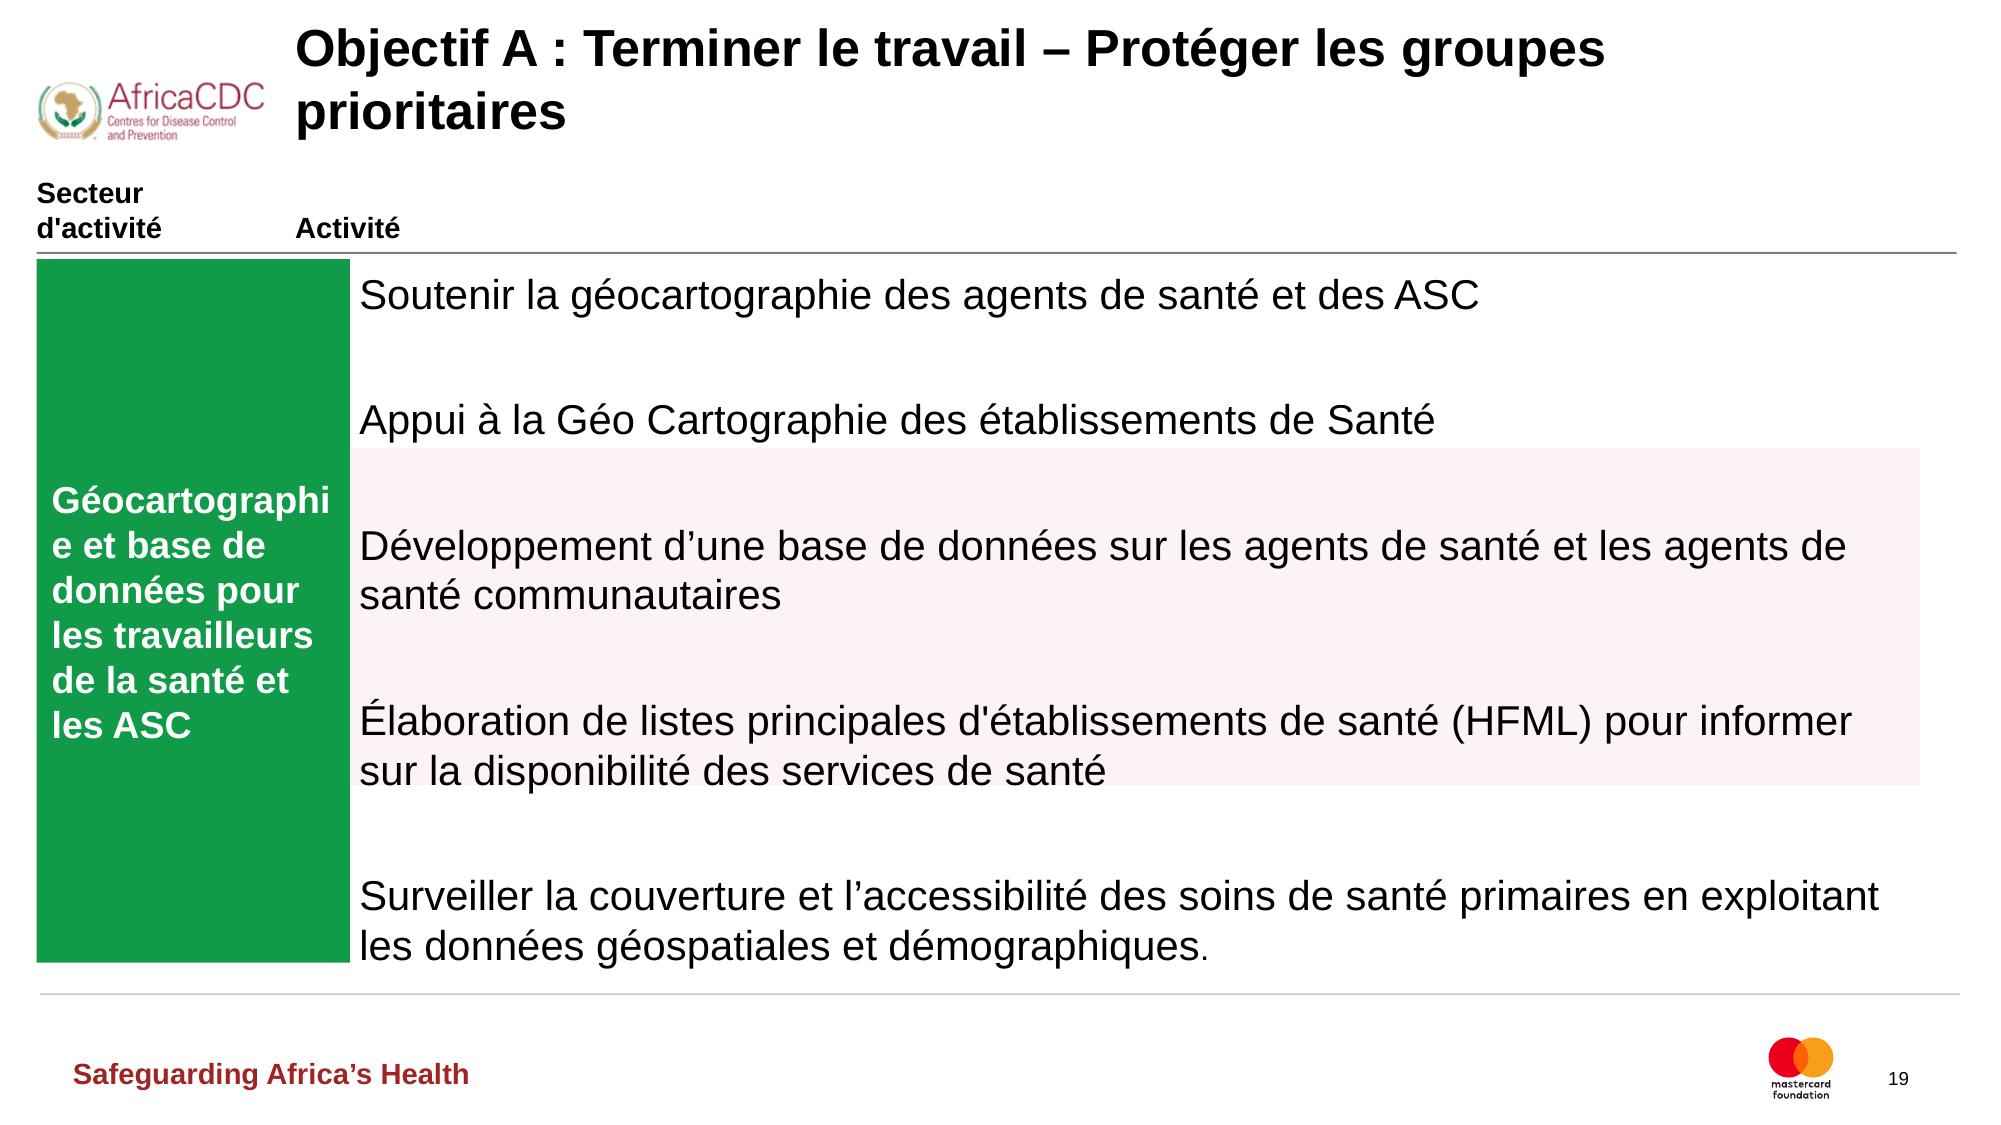

# Objectif A : Terminer le travail – Protéger les groupes prioritaires

Secteur d'activité
Activité
Géocartographie et base de données pour les travailleurs de la santé et les ASC
Soutenir la géocartographie des agents de santé et des ASC

Appui à la Géo Cartographie des établissements de Santé

Développement d’une base de données sur les agents de santé et les agents de santé communautaires

Élaboration de listes principales d'établissements de santé (HFML) pour informer sur la disponibilité des services de santé

Surveiller la couverture et l’accessibilité des soins de santé primaires en exploitant les données géospatiales et démographiques.